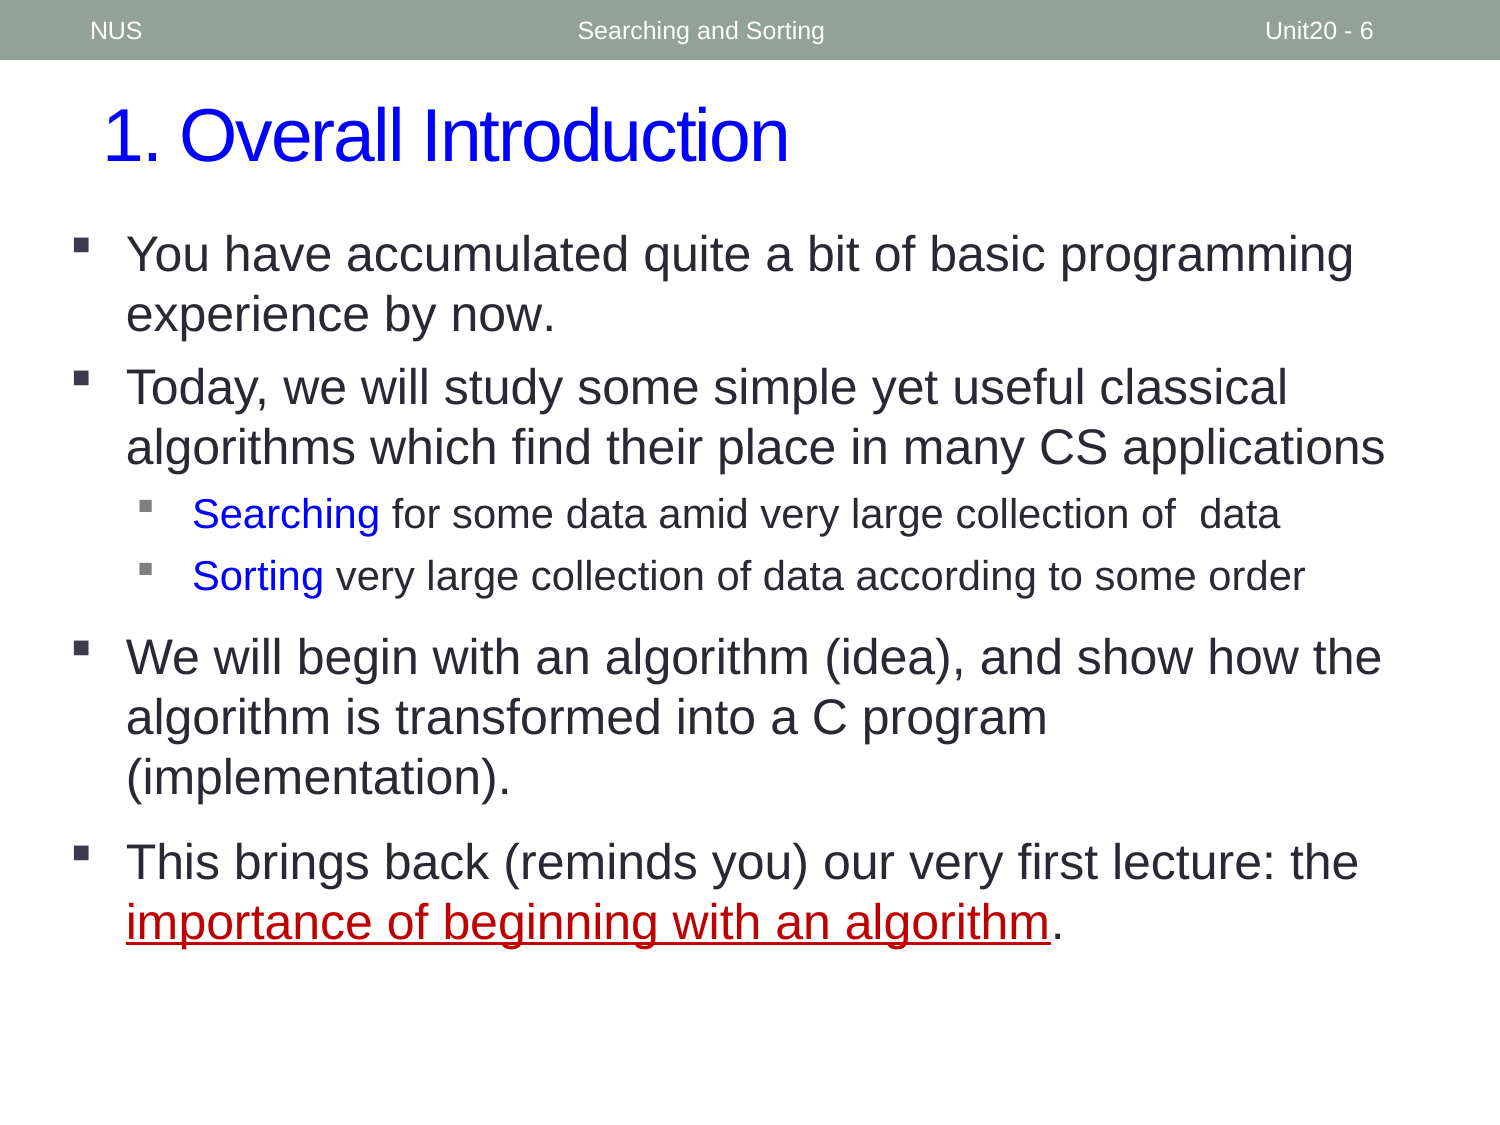

NUS
Searching and Sorting
Unit20 - 6
# 1. Overall Introduction
You have accumulated quite a bit of basic programming experience by now.
Today, we will study some simple yet useful classical algorithms which find their place in many CS applications
Searching for some data amid very large collection of  data
Sorting very large collection of data according to some order
We will begin with an algorithm (idea), and show how the algorithm is transformed into a C program (implementation).
This brings back (reminds you) our very first lecture: the importance of beginning with an algorithm.